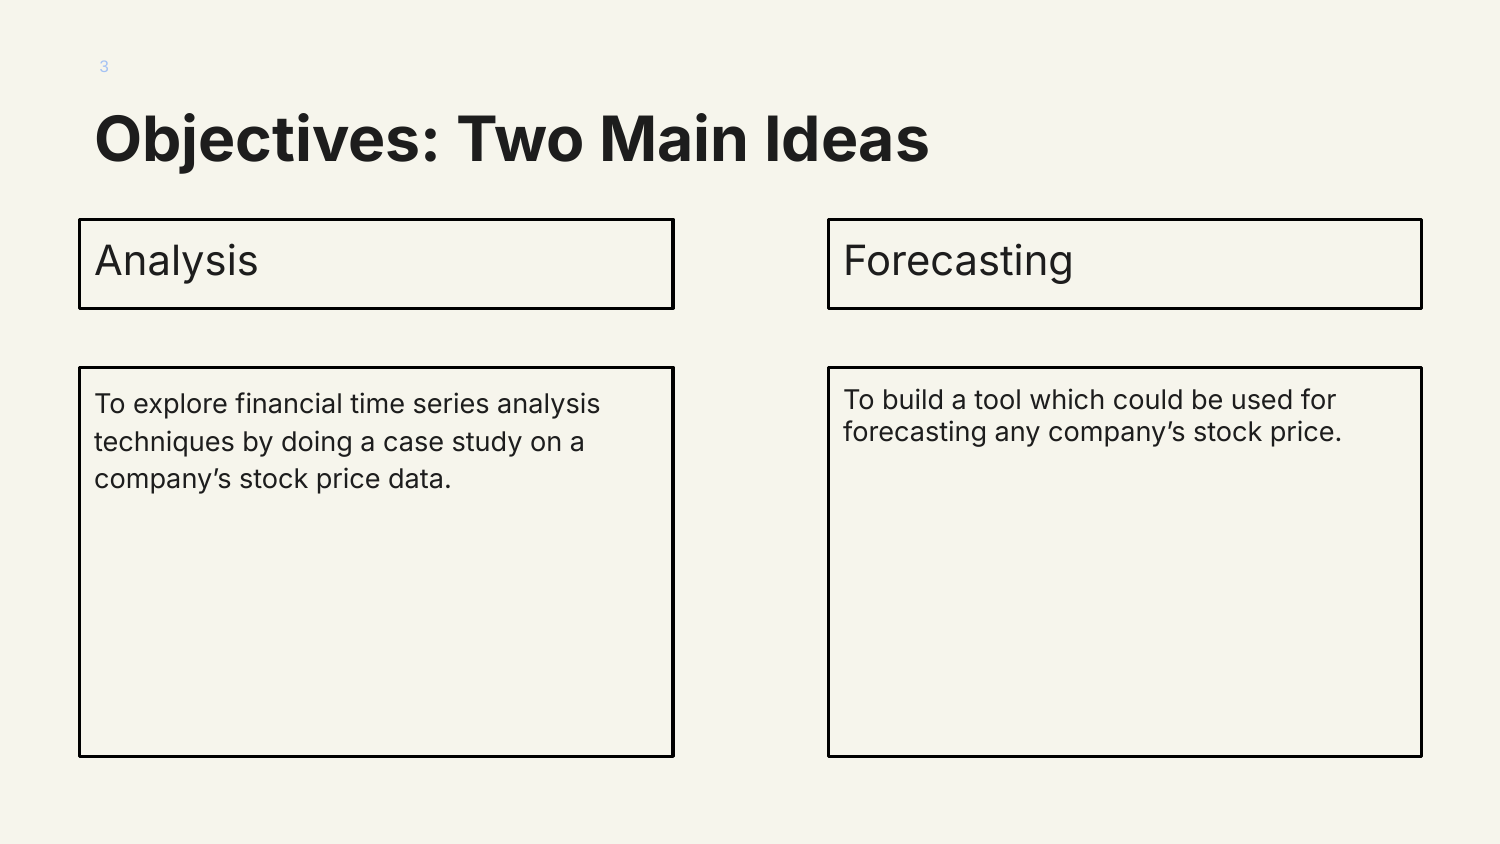

# Objectives: Two Main Ideas
Analysis
Forecasting
To explore financial time series analysis techniques by doing a case study on a company’s stock price data.
To build a tool which could be used for forecasting any company’s stock price.